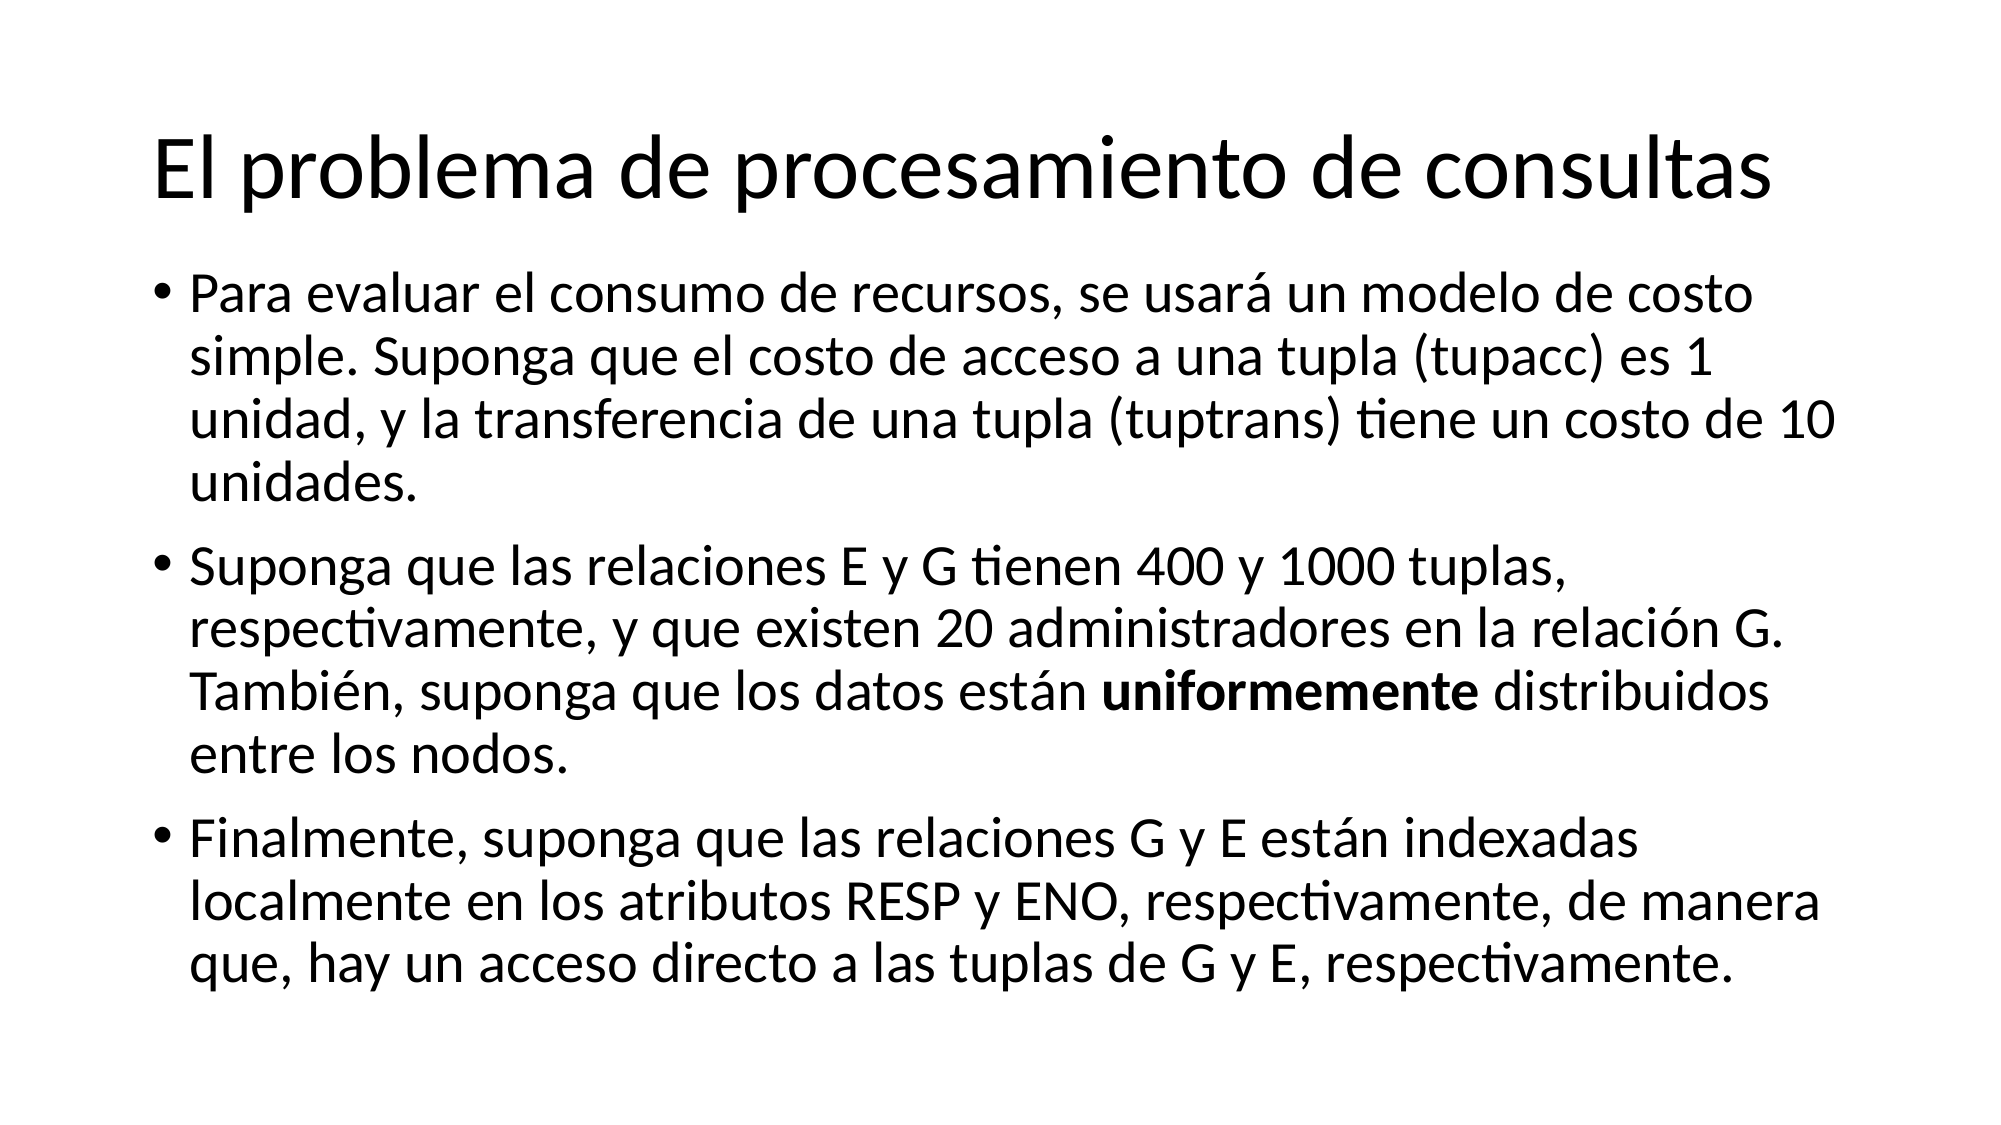

# El problema de procesamiento de consultas
Para evaluar el consumo de recursos, se usará un modelo de costo simple. Suponga que el costo de acceso a una tupla (tupacc) es 1 unidad, y la transferencia de una tupla (tuptrans) tiene un costo de 10 unidades.
Suponga que las relaciones E y G tienen 400 y 1000 tuplas, respectivamente, y que existen 20 administradores en la relación G. También, suponga que los datos están uniformemente distribuidos entre los nodos.
Finalmente, suponga que las relaciones G y E están indexadas localmente en los atributos RESP y ENO, respectivamente, de manera que, hay un acceso directo a las tuplas de G y E, respectivamente.